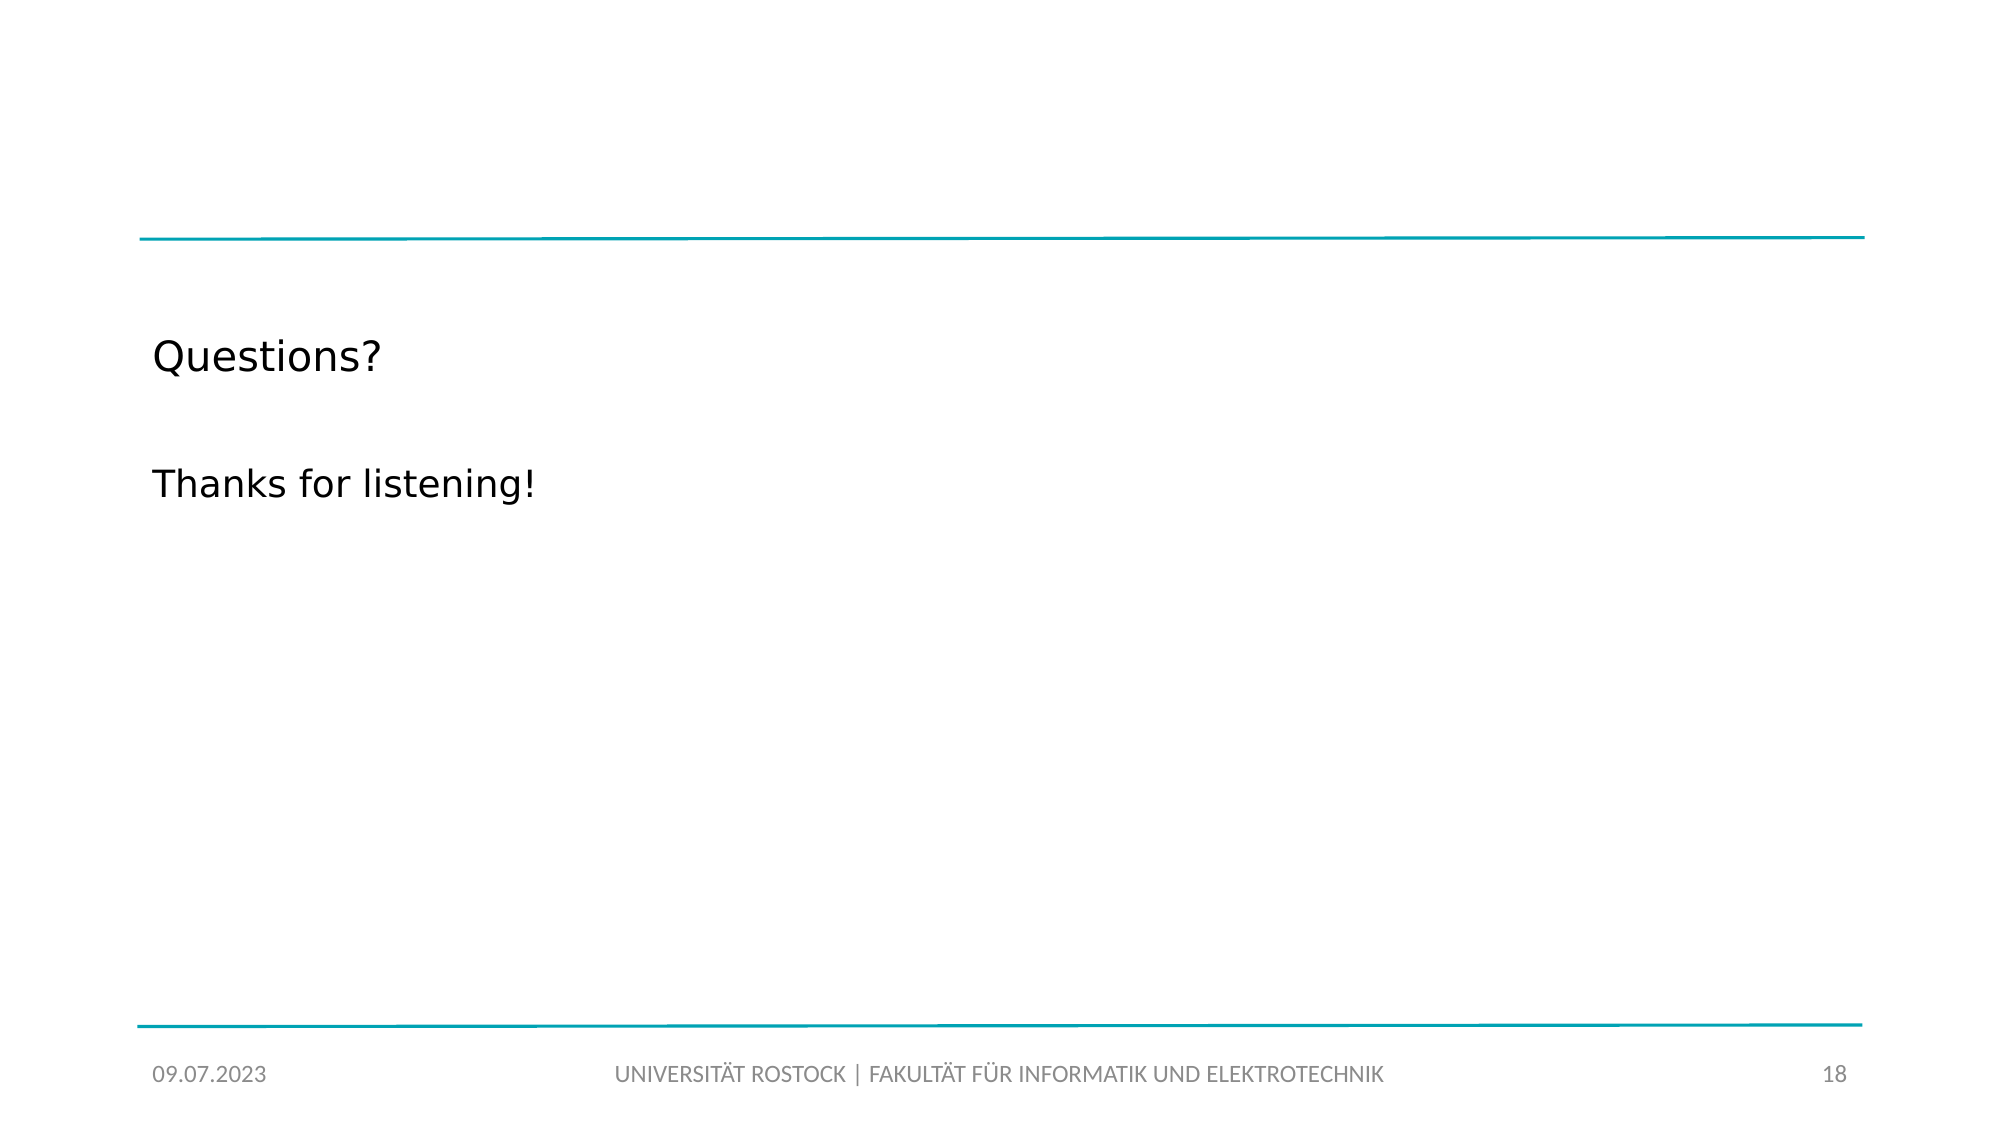

# Questions?
Thanks for listening!
09.07.2023
UNIVERSITÄT ROSTOCK | FAKULTÄT FÜR INFORMATIK UND ELEKTROTECHNIK
18